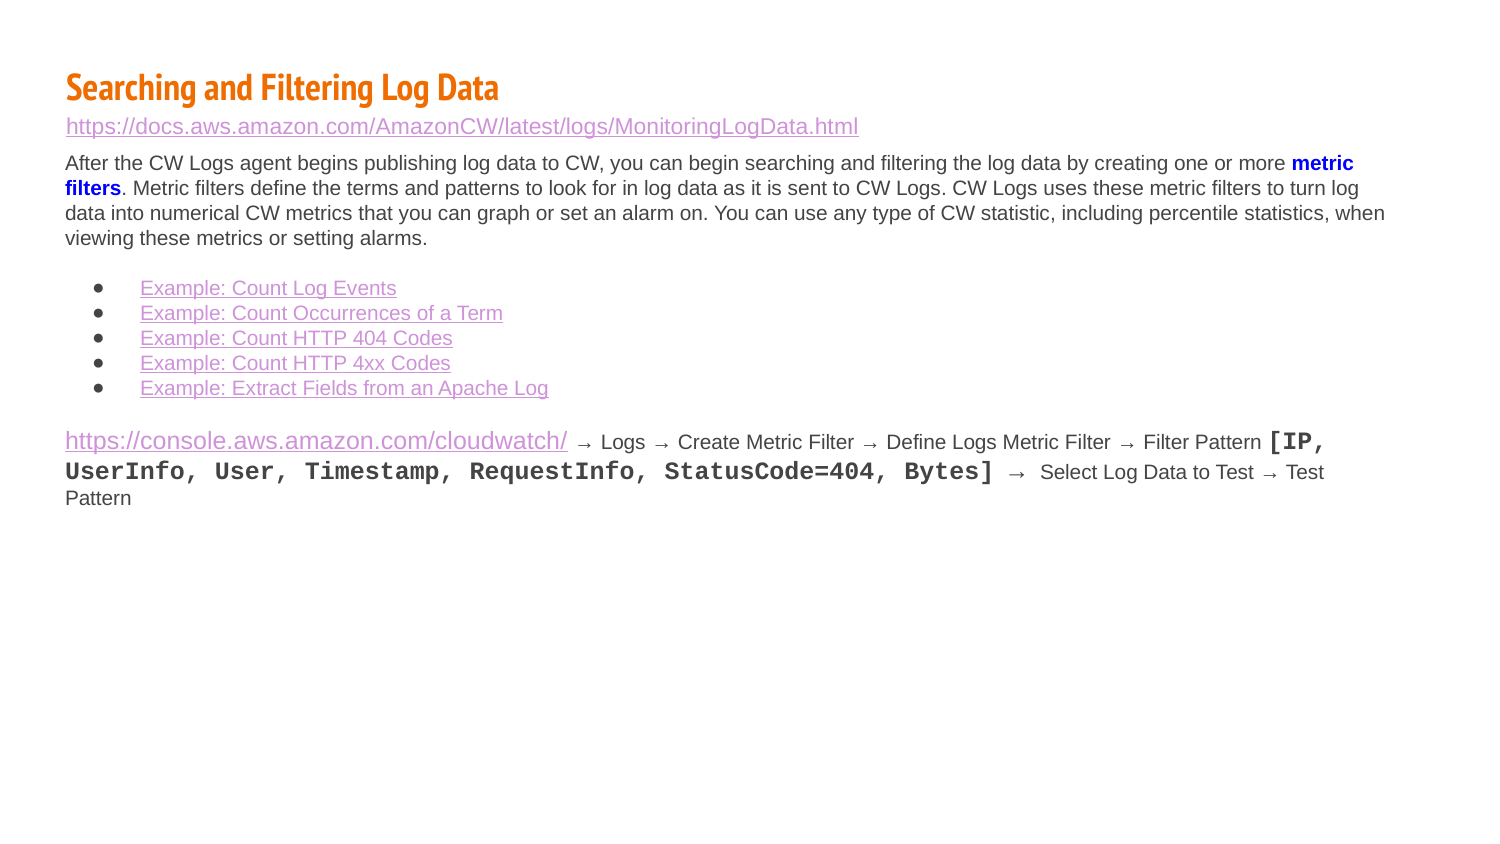

Searching and Filtering Log Data
https://docs.aws.amazon.com/AmazonCW/latest/logs/MonitoringLogData.html
After the CW Logs agent begins publishing log data to CW, you can begin searching and filtering the log data by creating one or more metric filters. Metric filters define the terms and patterns to look for in log data as it is sent to CW Logs. CW Logs uses these metric filters to turn log data into numerical CW metrics that you can graph or set an alarm on. You can use any type of CW statistic, including percentile statistics, when viewing these metrics or setting alarms.
Example: Count Log Events
Example: Count Occurrences of a Term
Example: Count HTTP 404 Codes
Example: Count HTTP 4xx Codes
Example: Extract Fields from an Apache Log
https://console.aws.amazon.com/cloudwatch/ → Logs → Create Metric Filter → Define Logs Metric Filter → Filter Pattern [IP, UserInfo, User, Timestamp, RequestInfo, StatusCode=404, Bytes] → Select Log Data to Test → Test Pattern